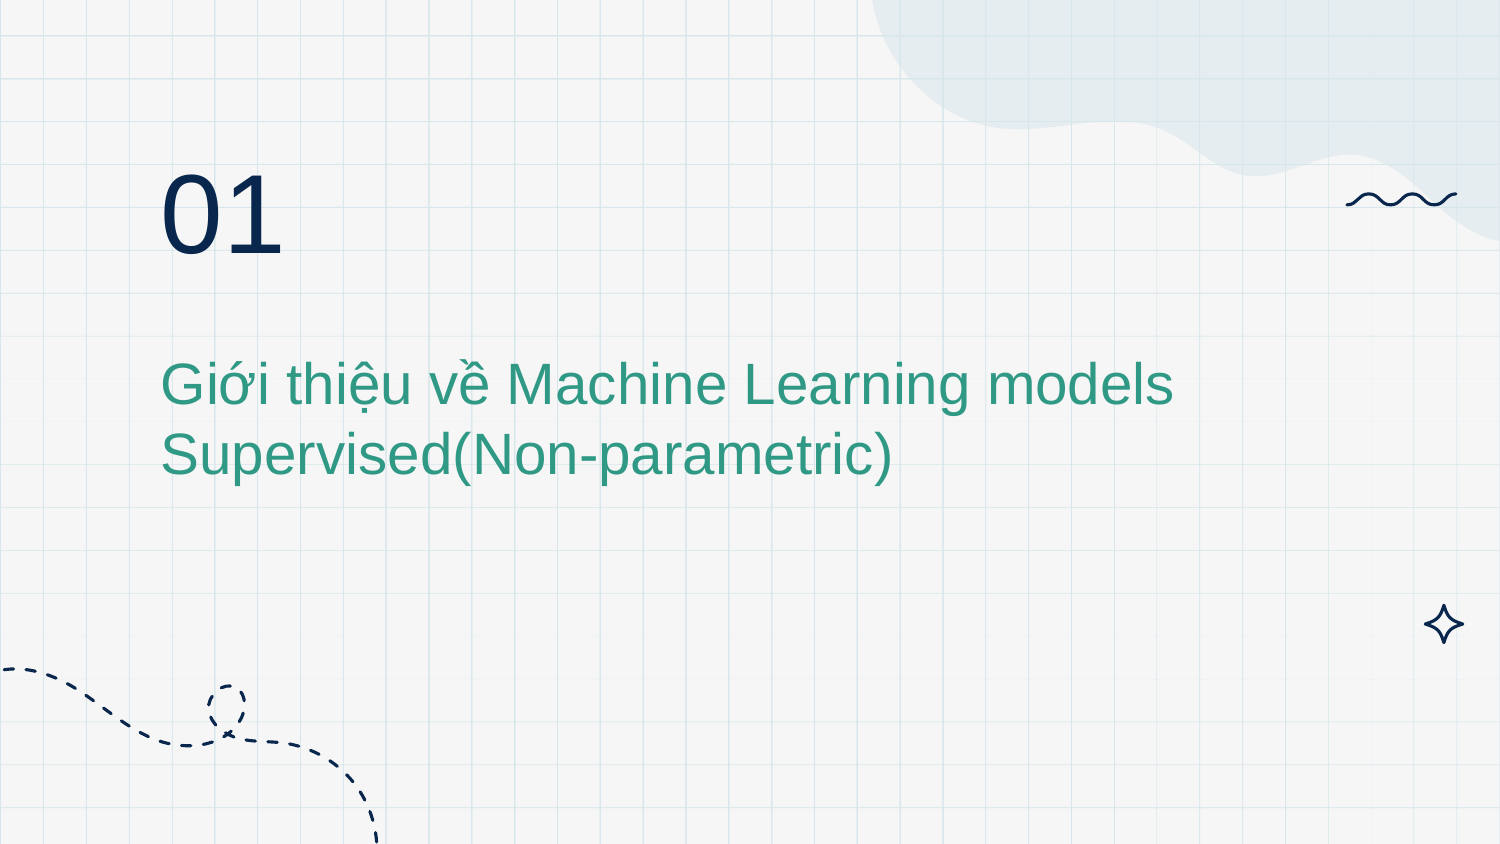

01

# Giới thiệu về Machine Learning models Supervised(Non-parametric)